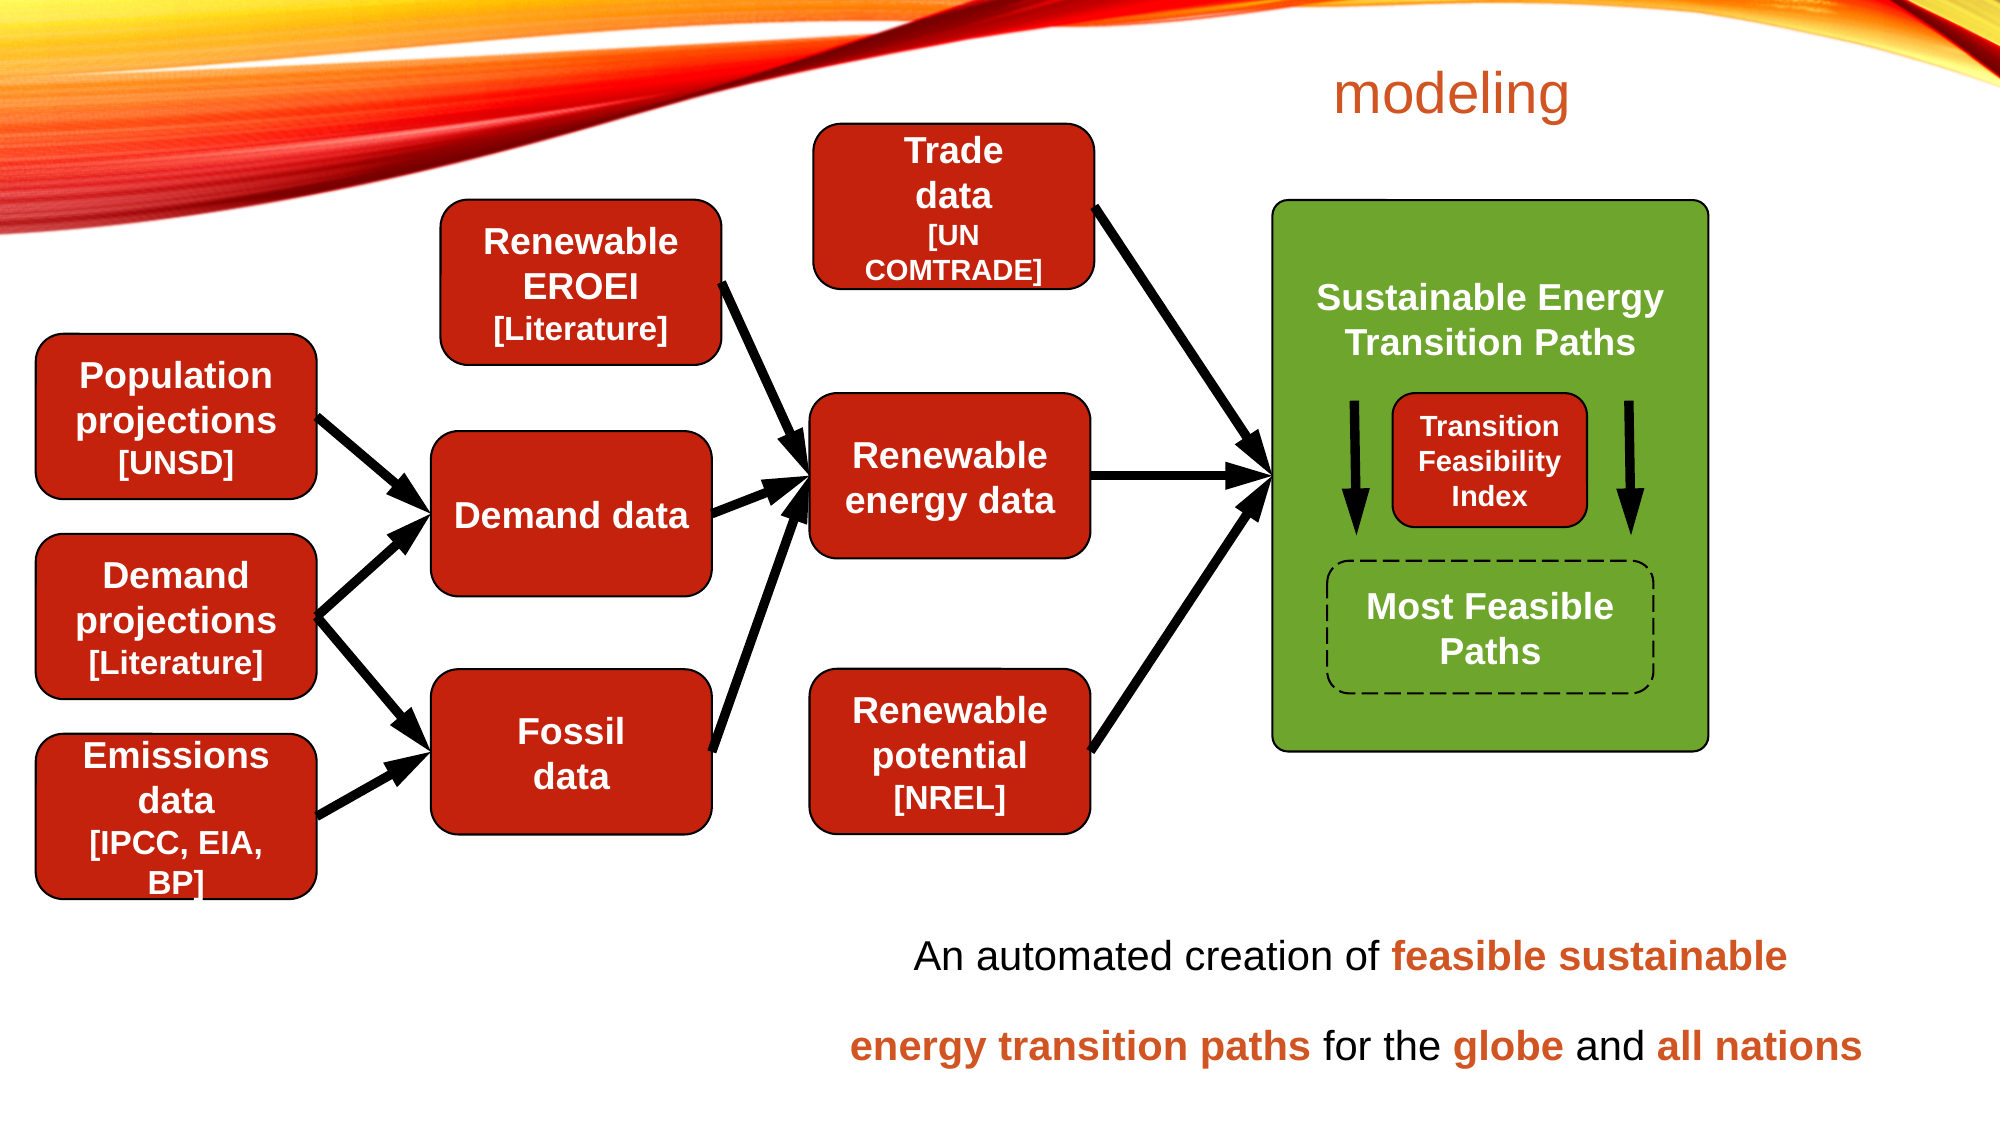

modeling
Trade
data
[UN COMTRADE]
Renewable
EROEI
[Literature]
Sustainable Energy Transition Paths

Population projections
[UNSD]
Renewable energy data
Transition Feasibility Index
Demand data
Demand projections
[Literature]
Most Feasible Paths
Renewable potential
[NREL]
Fossil
data
Emissions data
[IPCC, EIA, BP]
An automated creation of feasible sustainable

energy transition paths for the globe and all nations